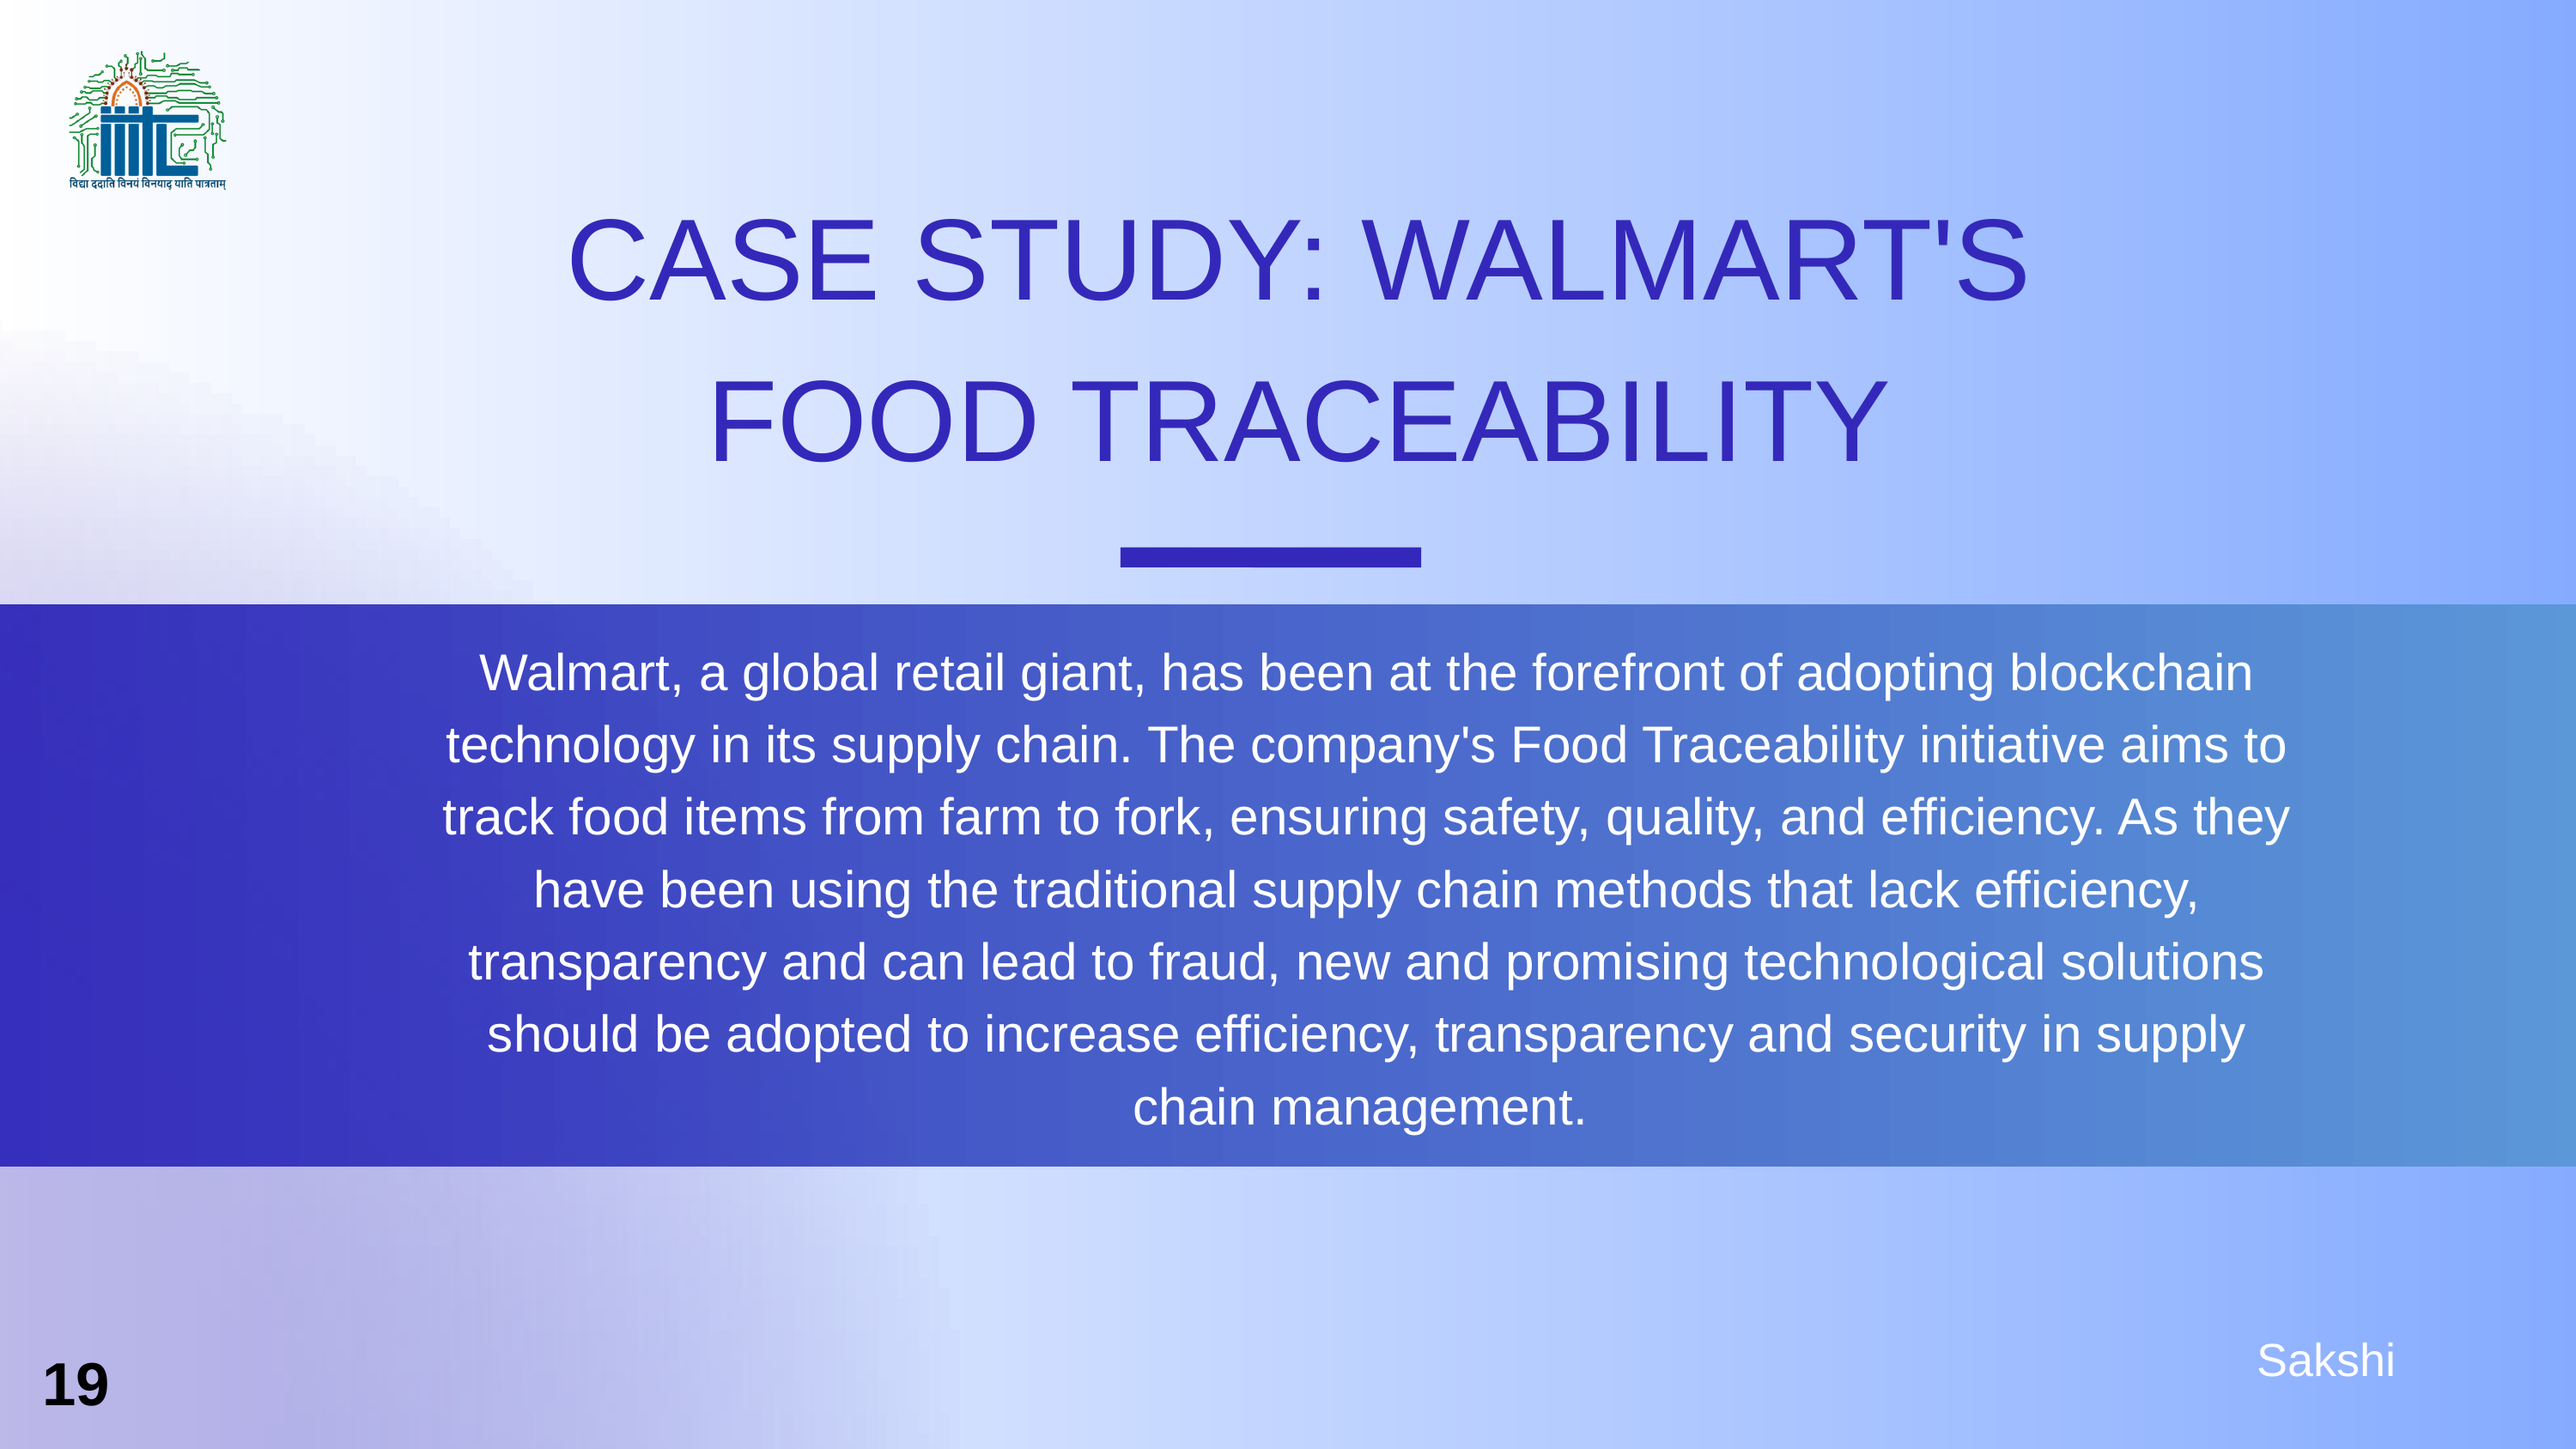

CASE STUDY: WALMART'S FOOD TRACEABILITY

Walmart, a global retail giant, has been at the forefront of adopting blockchain technology in its supply chain. The company's Food Traceability initiative aims to track food items from farm to fork, ensuring safety, quality, and efficiency. As they have been using the traditional supply chain methods that lack efficiency, transparency and can lead to fraud, new and promising technological solutions should be adopted to increase efficiency, transparency and security in supply chain management.
Sakshi
19